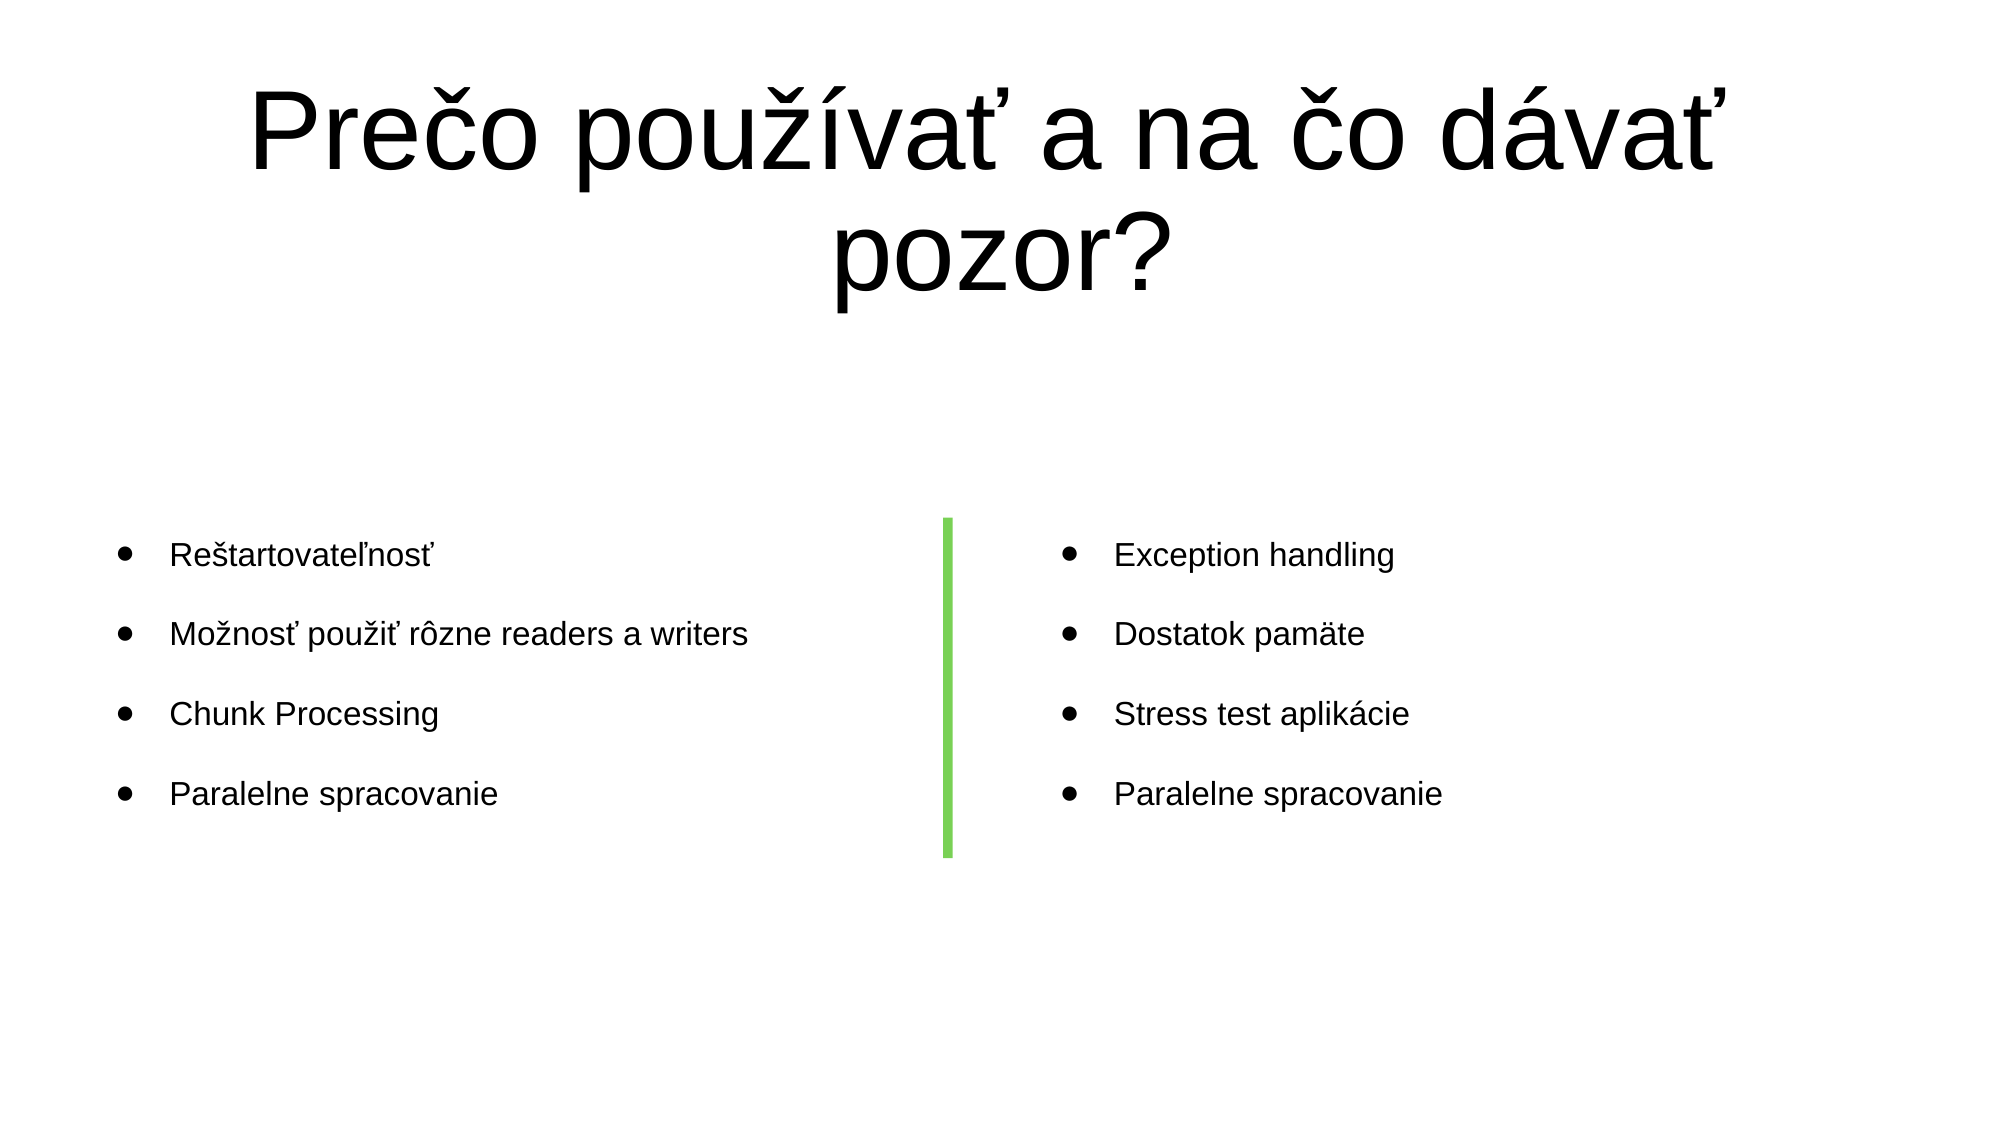

Prečo používať a na čo dávať  pozor?
Reštartovateľnosť

Možnosť použiť rôzne readers a writers

Chunk Processing

Paralelne spracovanie

Exception handling

Dostatok pamäte

Stress test aplikácie

Paralelne spracovanie